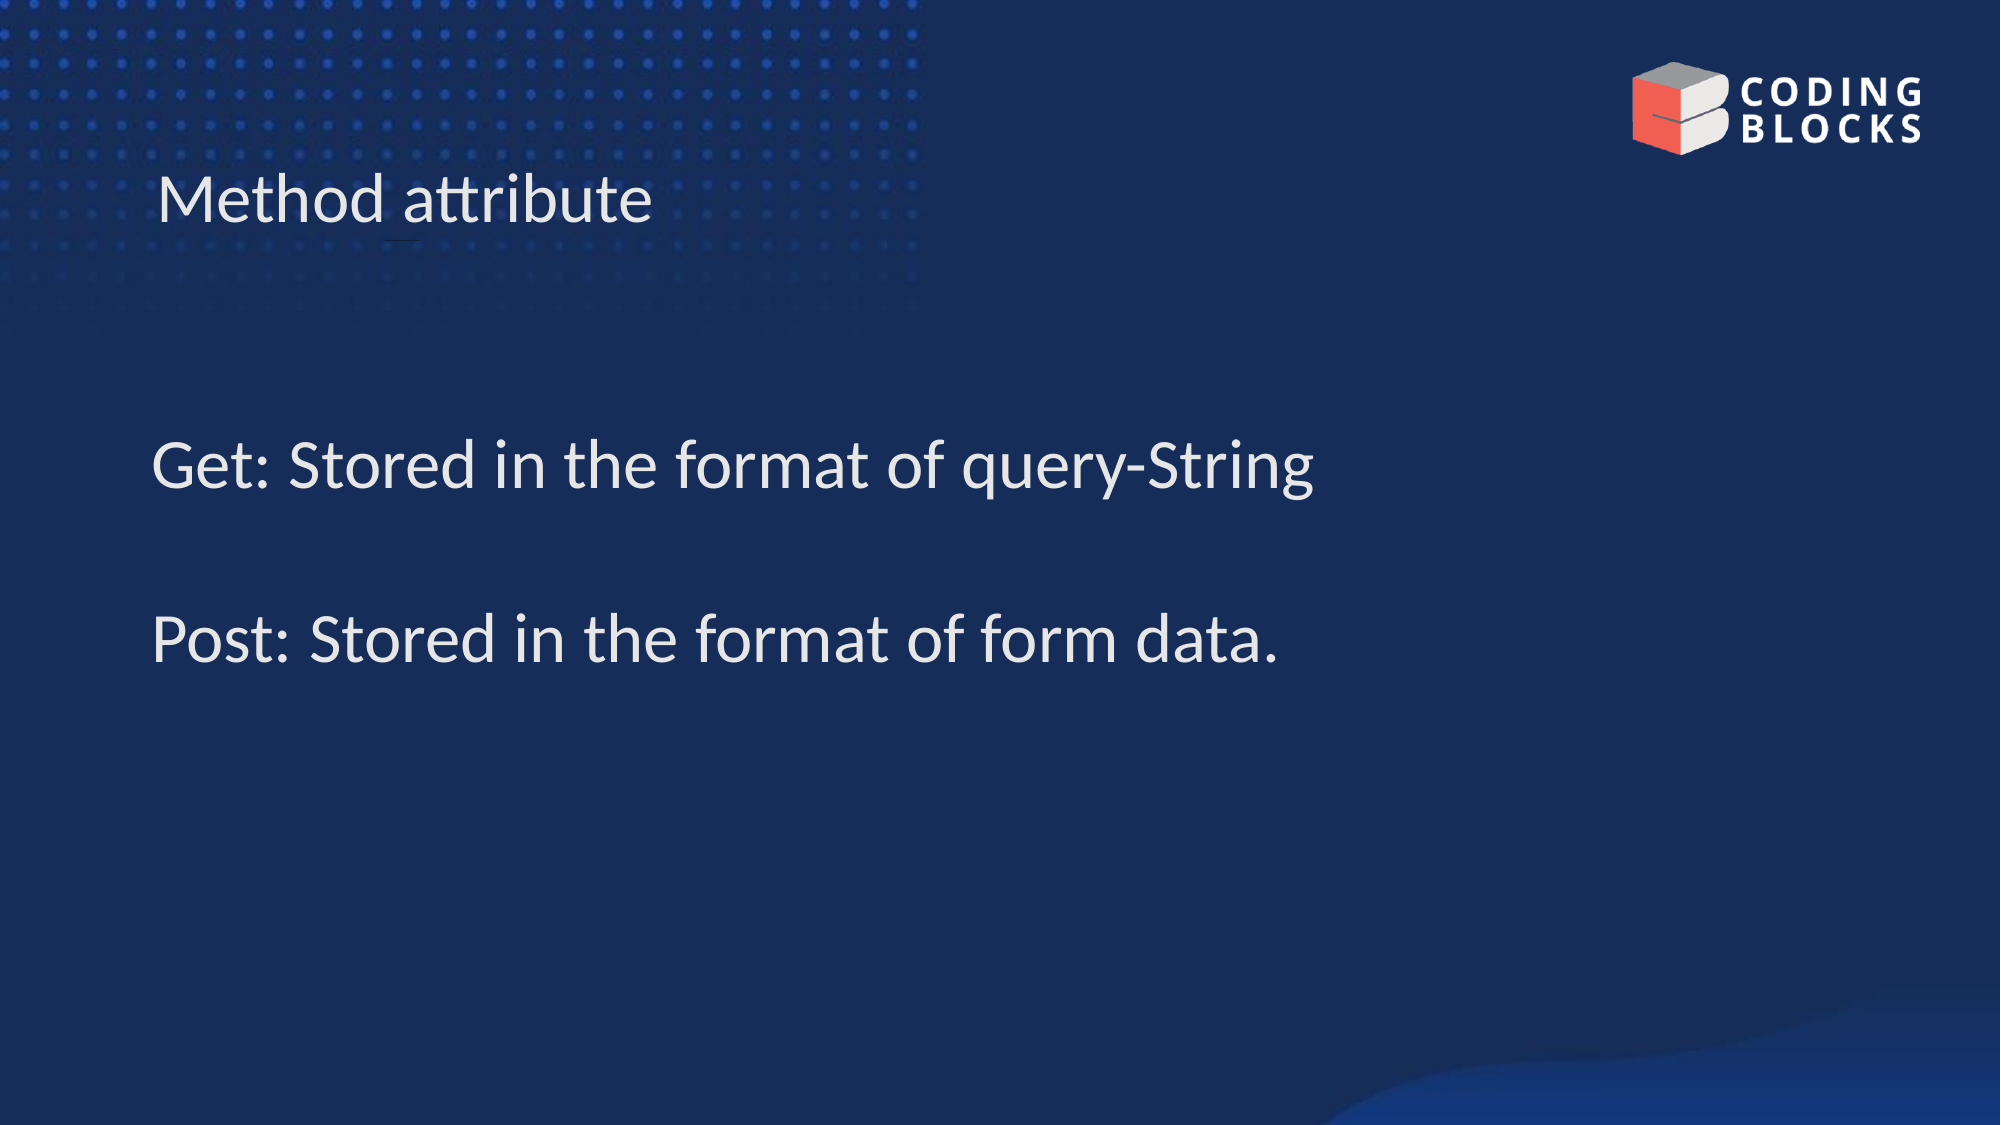

# Method attribute
https://www.google.com/search?q=flipkart

Get: Stored in the format of query-String

Post: Stored in the format of form data.